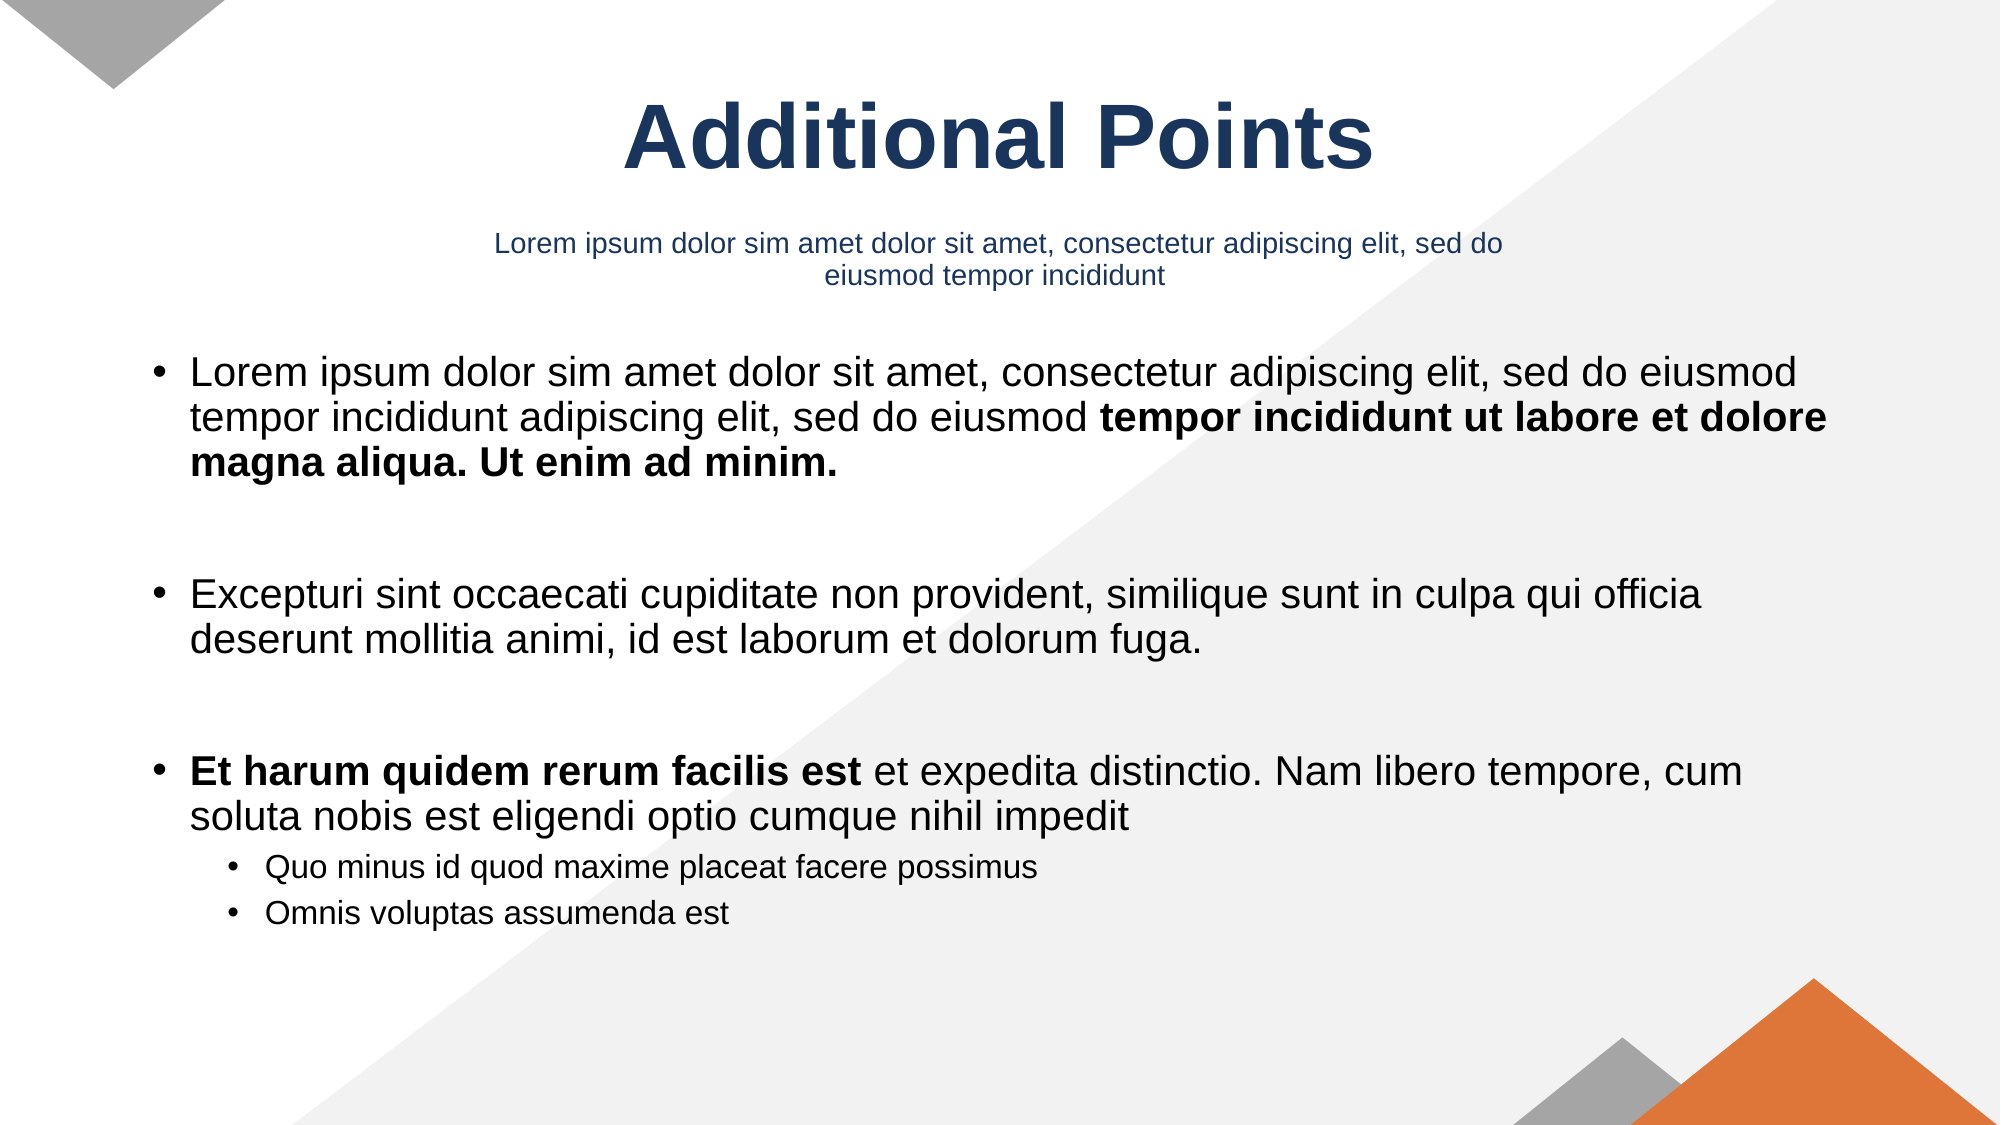

# Additional Points
Lorem ipsum dolor sim amet dolor sit amet, consectetur adipiscing elit, sed do eiusmod tempor incididunt

Lorem ipsum dolor sim amet dolor sit amet, consectetur adipiscing elit, sed do eiusmod tempor incididunt adipiscing elit, sed do eiusmod tempor incididunt ut labore et dolore magna aliqua. Ut enim ad minim.

Excepturi sint occaecati cupiditate non provident, similique sunt in culpa qui officia deserunt mollitia animi, id est laborum et dolorum fuga.

Et harum quidem rerum facilis est et expedita distinctio. Nam libero tempore, cum soluta nobis est eligendi optio cumque nihil impedit
Quo minus id quod maxime placeat facere possimus
Omnis voluptas assumenda est